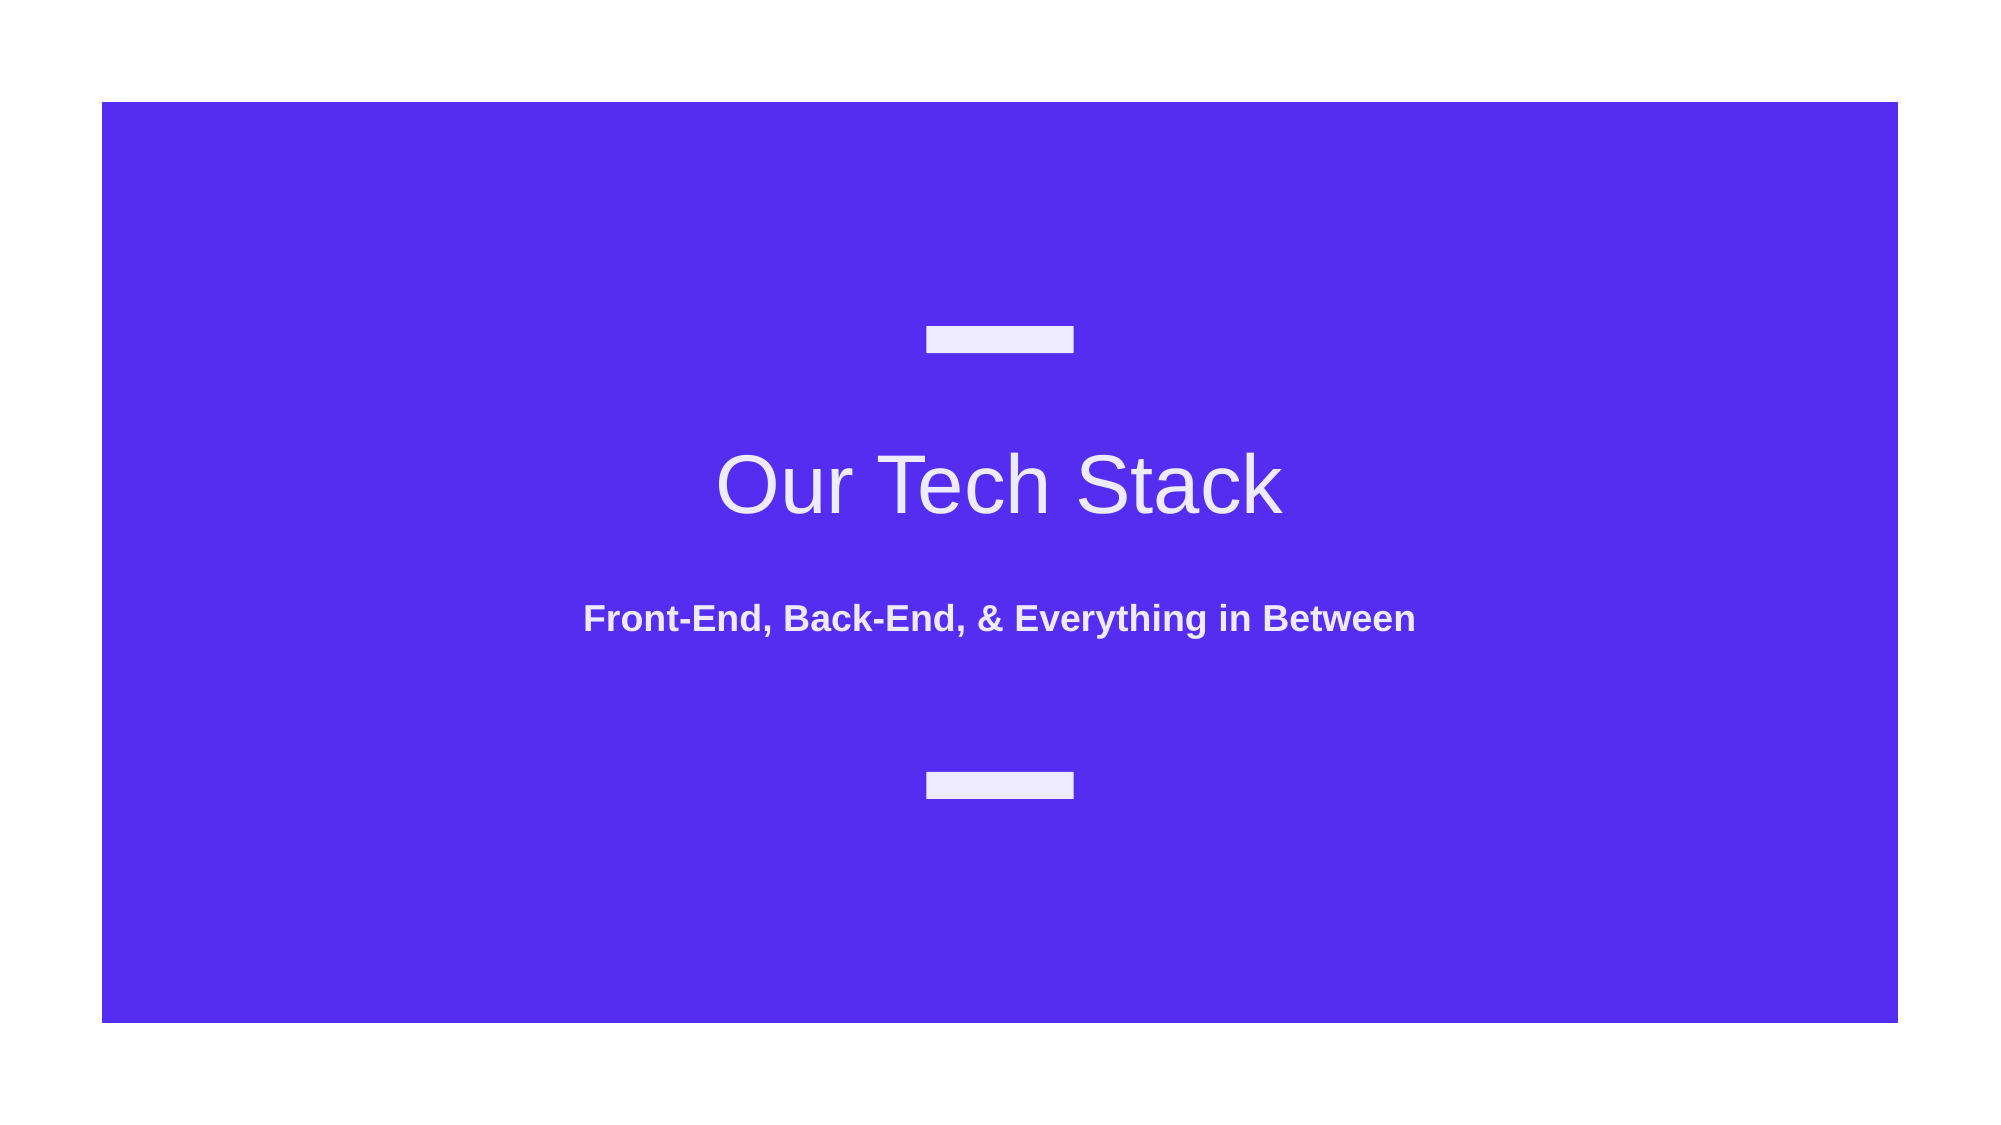

Our Tech Stack
Front-End, Back-End, & Everything in Between